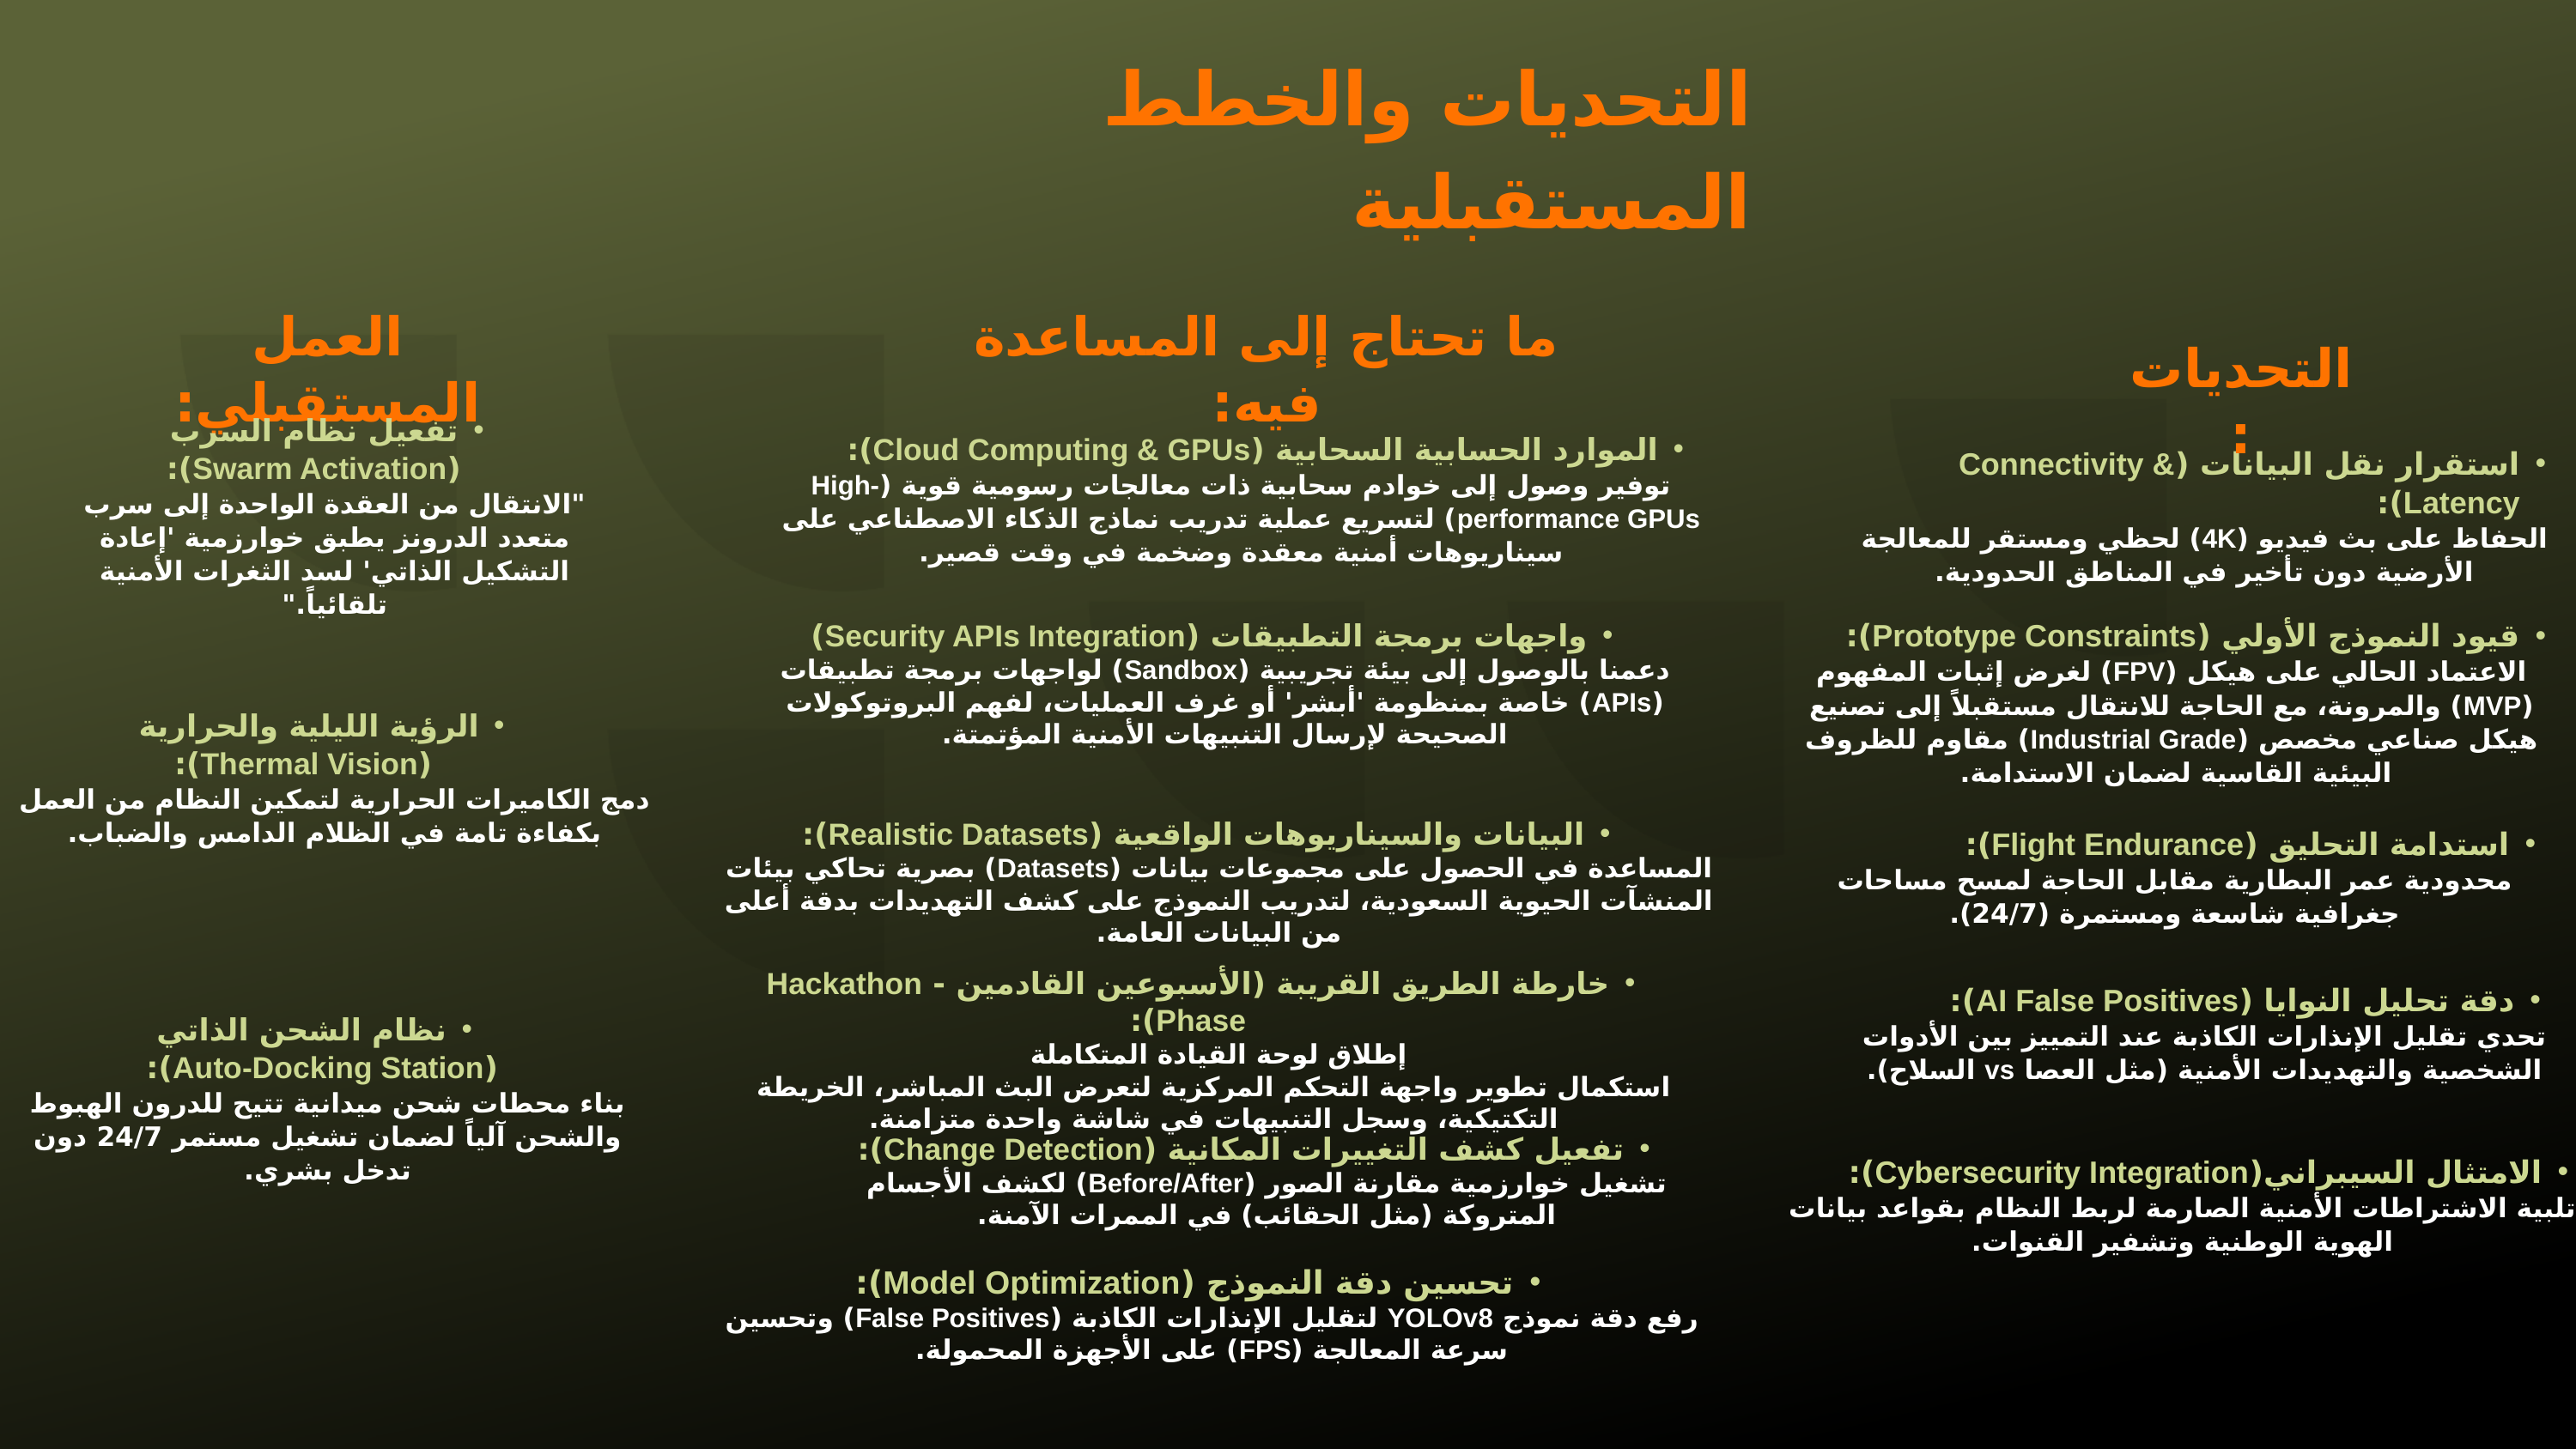

التحديات والخطط المستقبلية
العمل المستقبلي:
ما تحتاج إلى المساعدة فيه:
التحديات:
تفعيل نظام السرب
    (Swarm Activation):
"الانتقال من العقدة الواحدة إلى سرب متعدد الدرونز يطبق خوارزمية 'إعادة التشكيل الذاتي' لسد الثغرات الأمنية تلقائياً."
الموارد الحسابية السحابية (Cloud Computing & GPUs):
توفير وصول إلى خوادم سحابية ذات معالجات رسومية قوية (High-performance GPUs) لتسريع عملية تدريب نماذج الذكاء الاصطناعي على سيناريوهات أمنية معقدة وضخمة في وقت قصير.
استقرار نقل البيانات (Connectivity & Latency):
الحفاظ على بث فيديو (4K) لحظي ومستقر للمعالجة الأرضية دون تأخير في المناطق الحدودية.
قيود النموذج الأولي (Prototype Constraints):
الاعتماد الحالي على هيكل (FPV) لغرض إثبات المفهوم (MVP) والمرونة، مع الحاجة للانتقال مستقبلاً إلى تصنيع هيكل صناعي مخصص (Industrial Grade) مقاوم للظروف البيئية القاسية لضمان الاستدامة.
واجهات برمجة التطبيقات (Security APIs Integration)
دعمنا بالوصول إلى بيئة تجريبية (Sandbox) لواجهات برمجة تطبيقات (APIs) خاصة بمنظومة 'أبشر' أو غرف العمليات، لفهم البروتوكولات الصحيحة لإرسال التنبيهات الأمنية المؤتمتة.
الرؤية الليلية والحرارية
      (Thermal Vision):
دمج الكاميرات الحرارية لتمكين النظام من العمل بكفاءة تامة في الظلام الدامس والضباب.
البيانات والسيناريوهات الواقعية (Realistic Datasets):
المساعدة في الحصول على مجموعات بيانات (Datasets) بصرية تحاكي بيئات المنشآت الحيوية السعودية، لتدريب النموذج على كشف التهديدات بدقة أعلى من البيانات العامة.
استدامة التحليق (Flight Endurance):
محدودية عمر البطارية مقابل الحاجة لمسح مساحات جغرافية شاسعة ومستمرة (24/7).
خارطة الطريق القريبة (الأسبوعين القادمين - Hackathon Phase):
إطلاق لوحة القيادة المتكاملة
استكمال تطوير واجهة التحكم المركزية لتعرض البث المباشر، الخريطة التكتيكية، وسجل التنبيهات في شاشة واحدة متزامنة.
دقة تحليل النوايا (AI False Positives):
تحدي تقليل الإنذارات الكاذبة عند التمييز بين الأدوات الشخصية والتهديدات الأمنية (مثل العصا vs السلاح).
​نظام الشحن الذاتي
 (Auto-Docking Station):
بناء محطات شحن ميدانية تتيح للدرون الهبوط والشحن آلياً لضمان تشغيل مستمر 24/7 دون تدخل بشري.
تفعيل كشف التغييرات المكانية (Change Detection):
تشغيل خوارزمية مقارنة الصور (Before/After) لكشف الأجسام المتروكة (مثل الحقائب) في الممرات الآمنة.
الامتثال السيبراني(Cybersecurity Integration):
تلبية الاشتراطات الأمنية الصارمة لربط النظام بقواعد بيانات الهوية الوطنية وتشفير القنوات.
تحسين دقة النموذج (Model Optimization):
رفع دقة نموذج YOLOv8 لتقليل الإنذارات الكاذبة (False Positives) وتحسين سرعة المعالجة (FPS) على الأجهزة المحمولة.